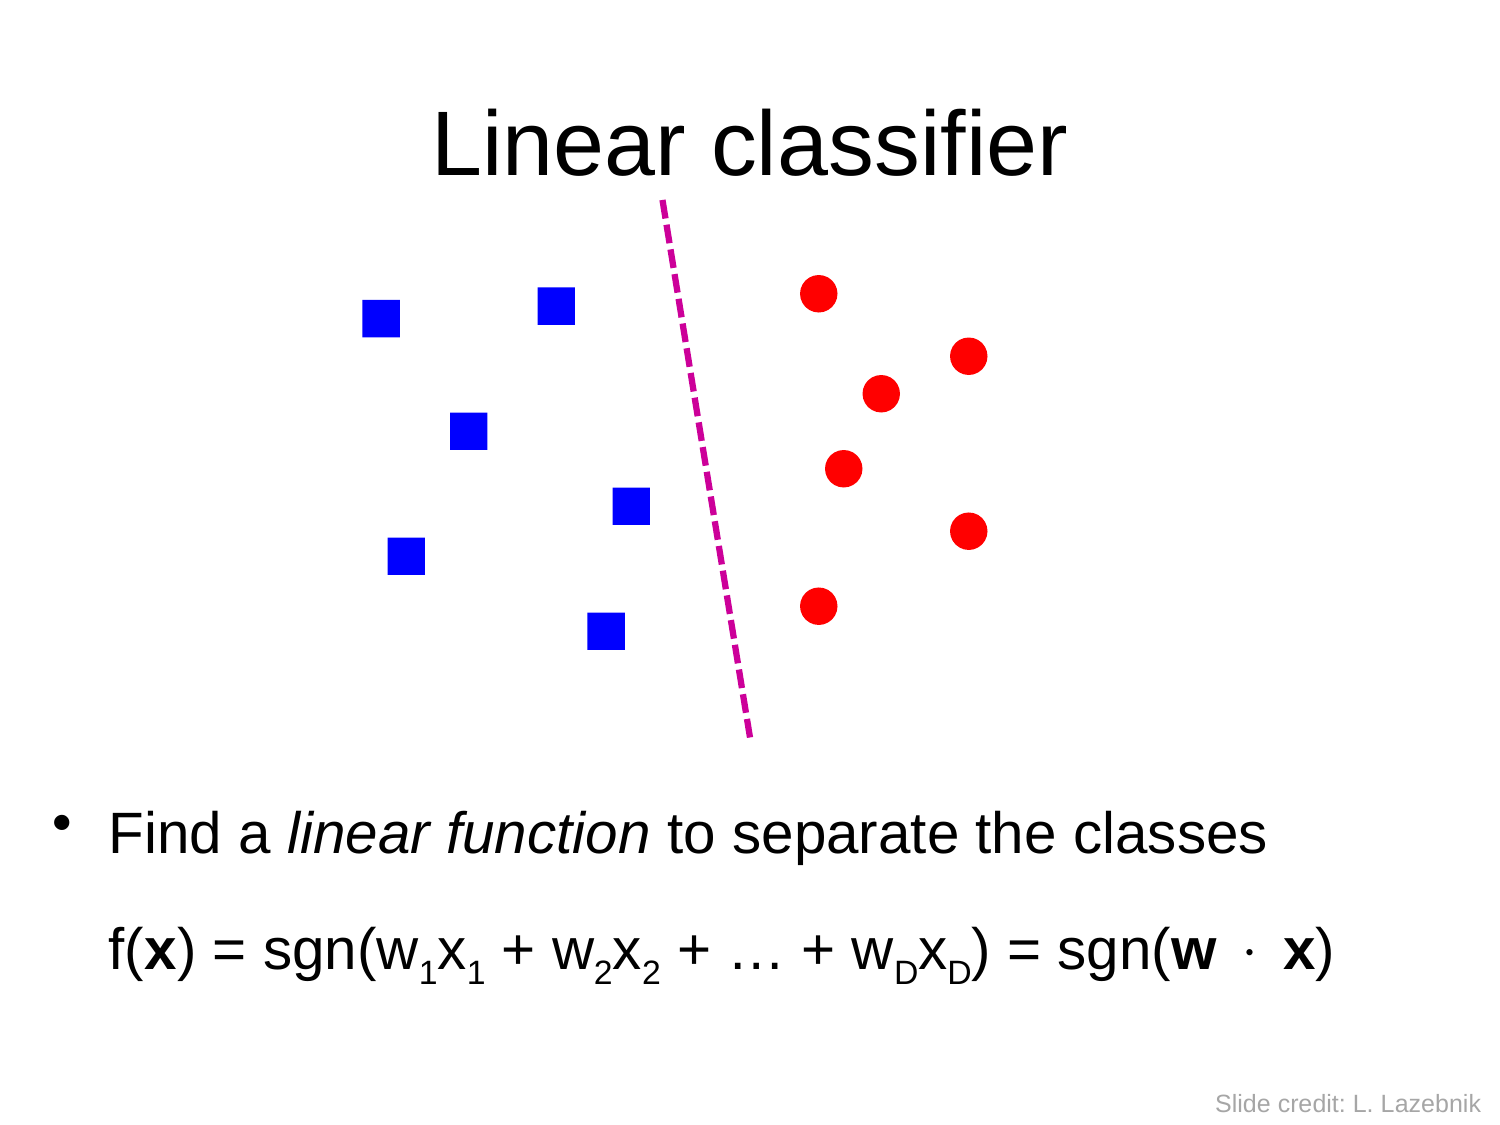

# Linear classifier

Find a linear function to separate the classes

	f(x) = sgn(w1x1 + w2x2 + … + wDxD) = sgn(w ⋅ x)
Slide credit: L. Lazebnik